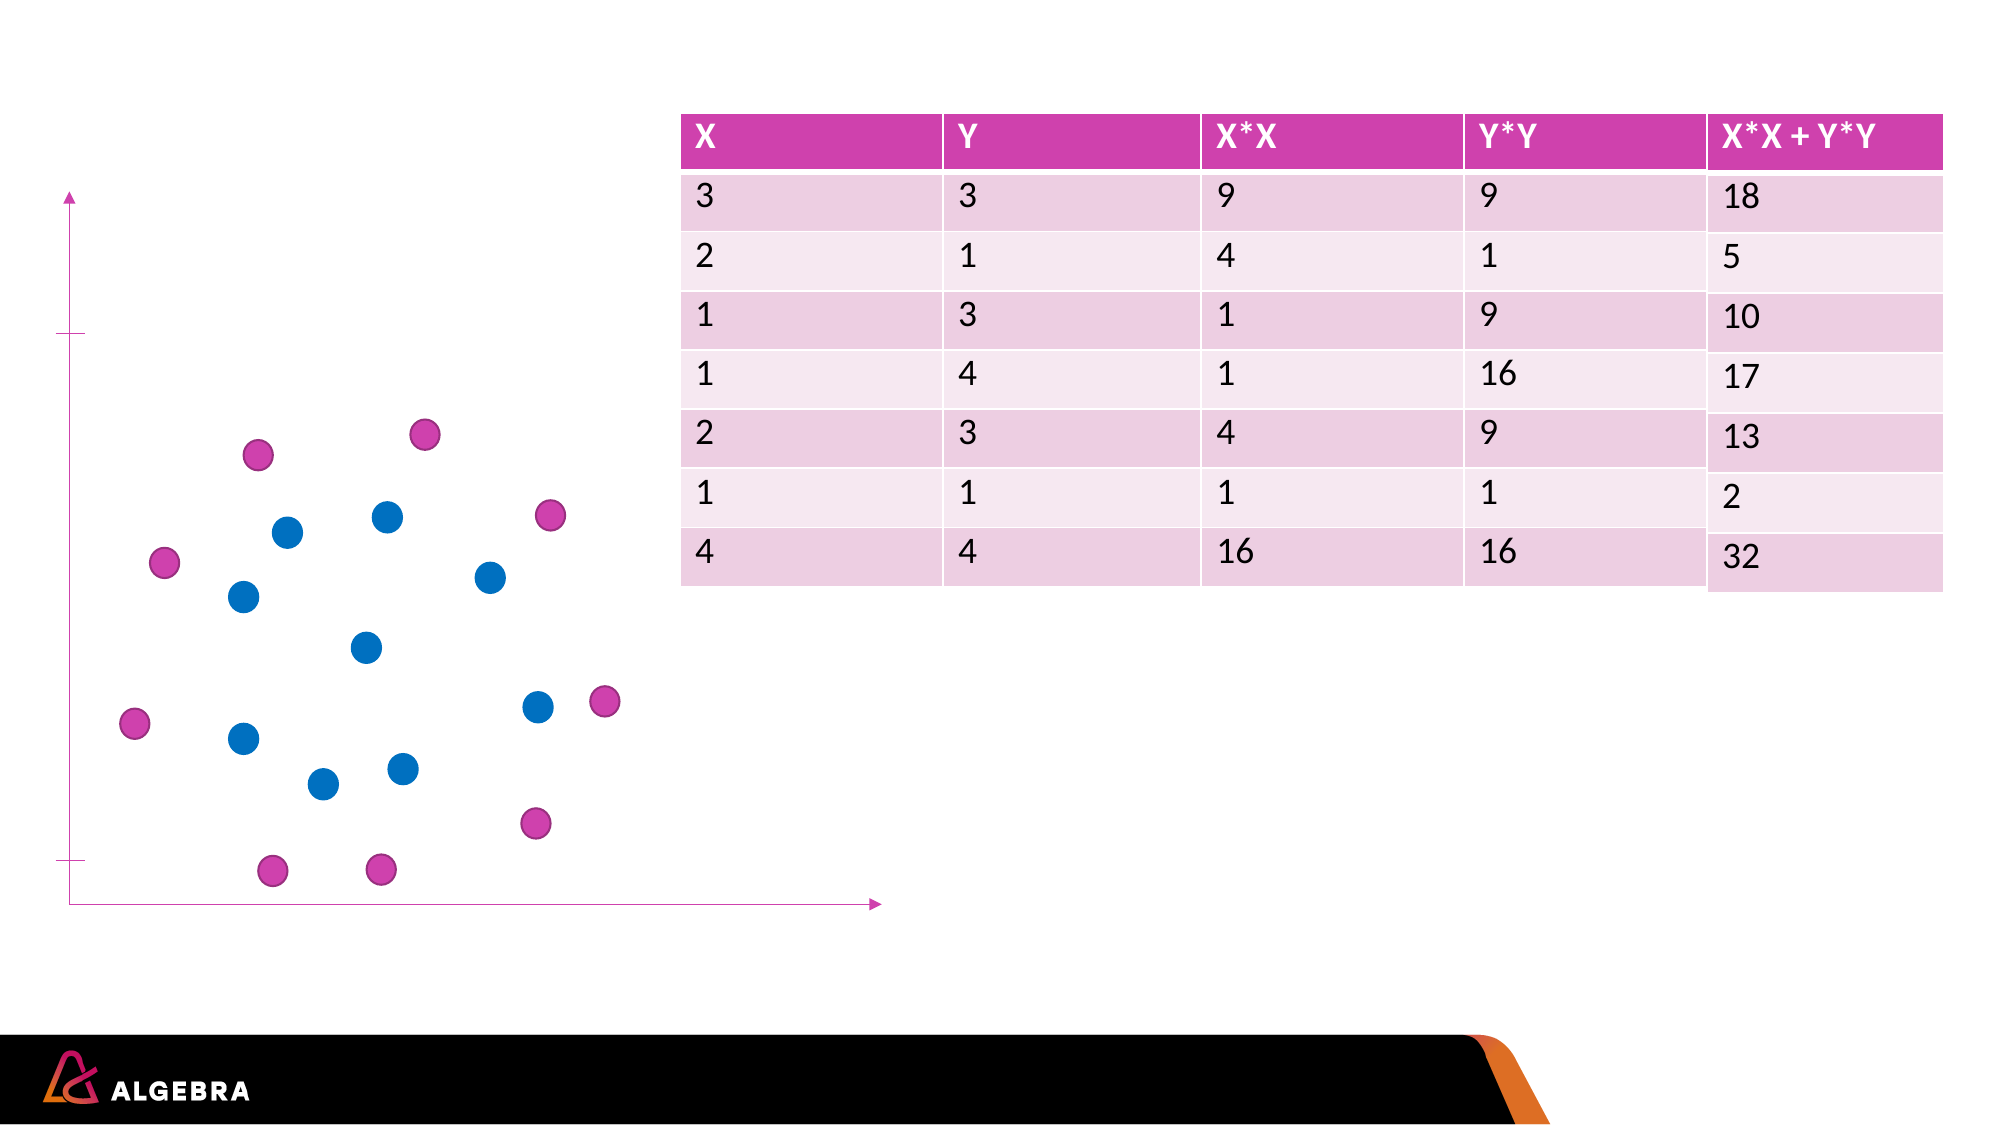

| X | Y |
| --- | --- |
| 3 | 3 |
| 2 | 1 |
| 1 | 3 |
| 1 | 4 |
| 2 | 3 |
| 1 | 1 |
| 4 | 4 |
| X\*X | Y\*Y |
| --- | --- |
| 9 | 9 |
| 4 | 1 |
| 1 | 9 |
| 1 | 16 |
| 4 | 9 |
| 1 | 1 |
| 16 | 16 |
| X\*X + Y\*Y |
| --- |
| 18 |
| 5 |
| 10 |
| 17 |
| 13 |
| 2 |
| 32 |